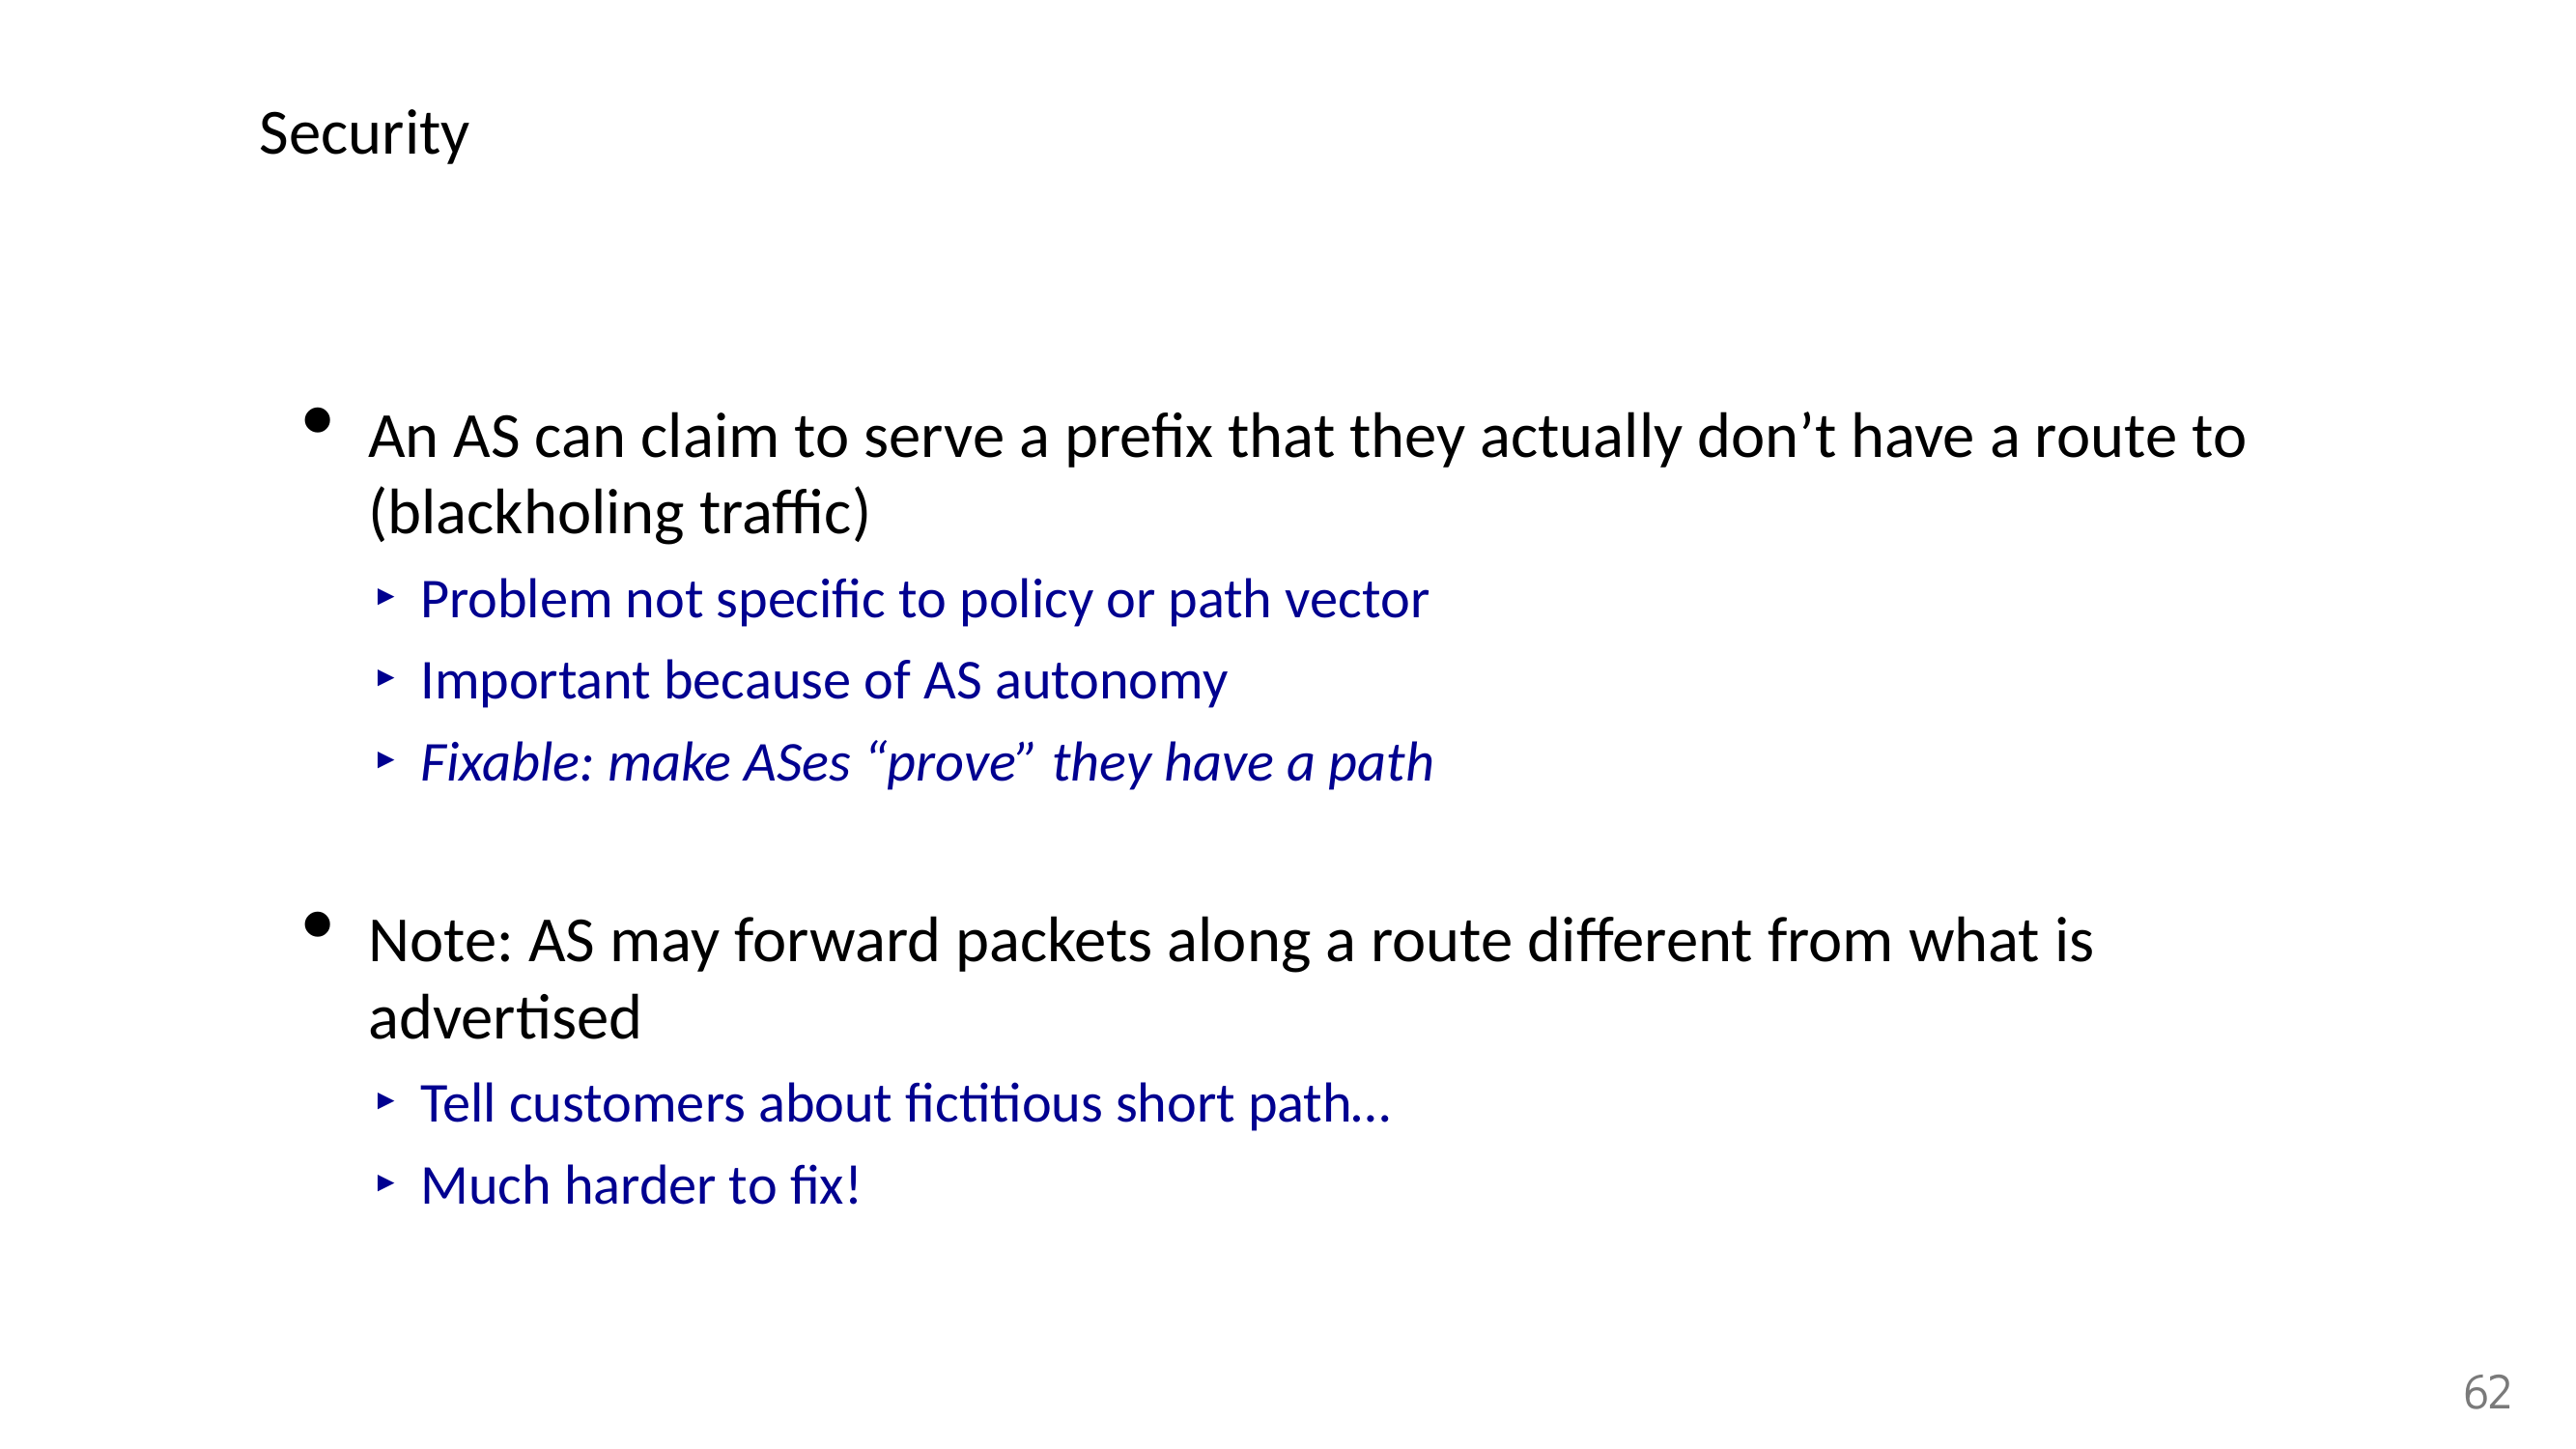

# Security
An AS can claim to serve a prefix that they actually don’t have a route to (blackholing traffic)
Problem not specific to policy or path vector
Important because of AS autonomy
Fixable: make ASes “prove” they have a path

Note: AS may forward packets along a route different from what is advertised
Tell customers about fictitious short path…
Much harder to fix!
62